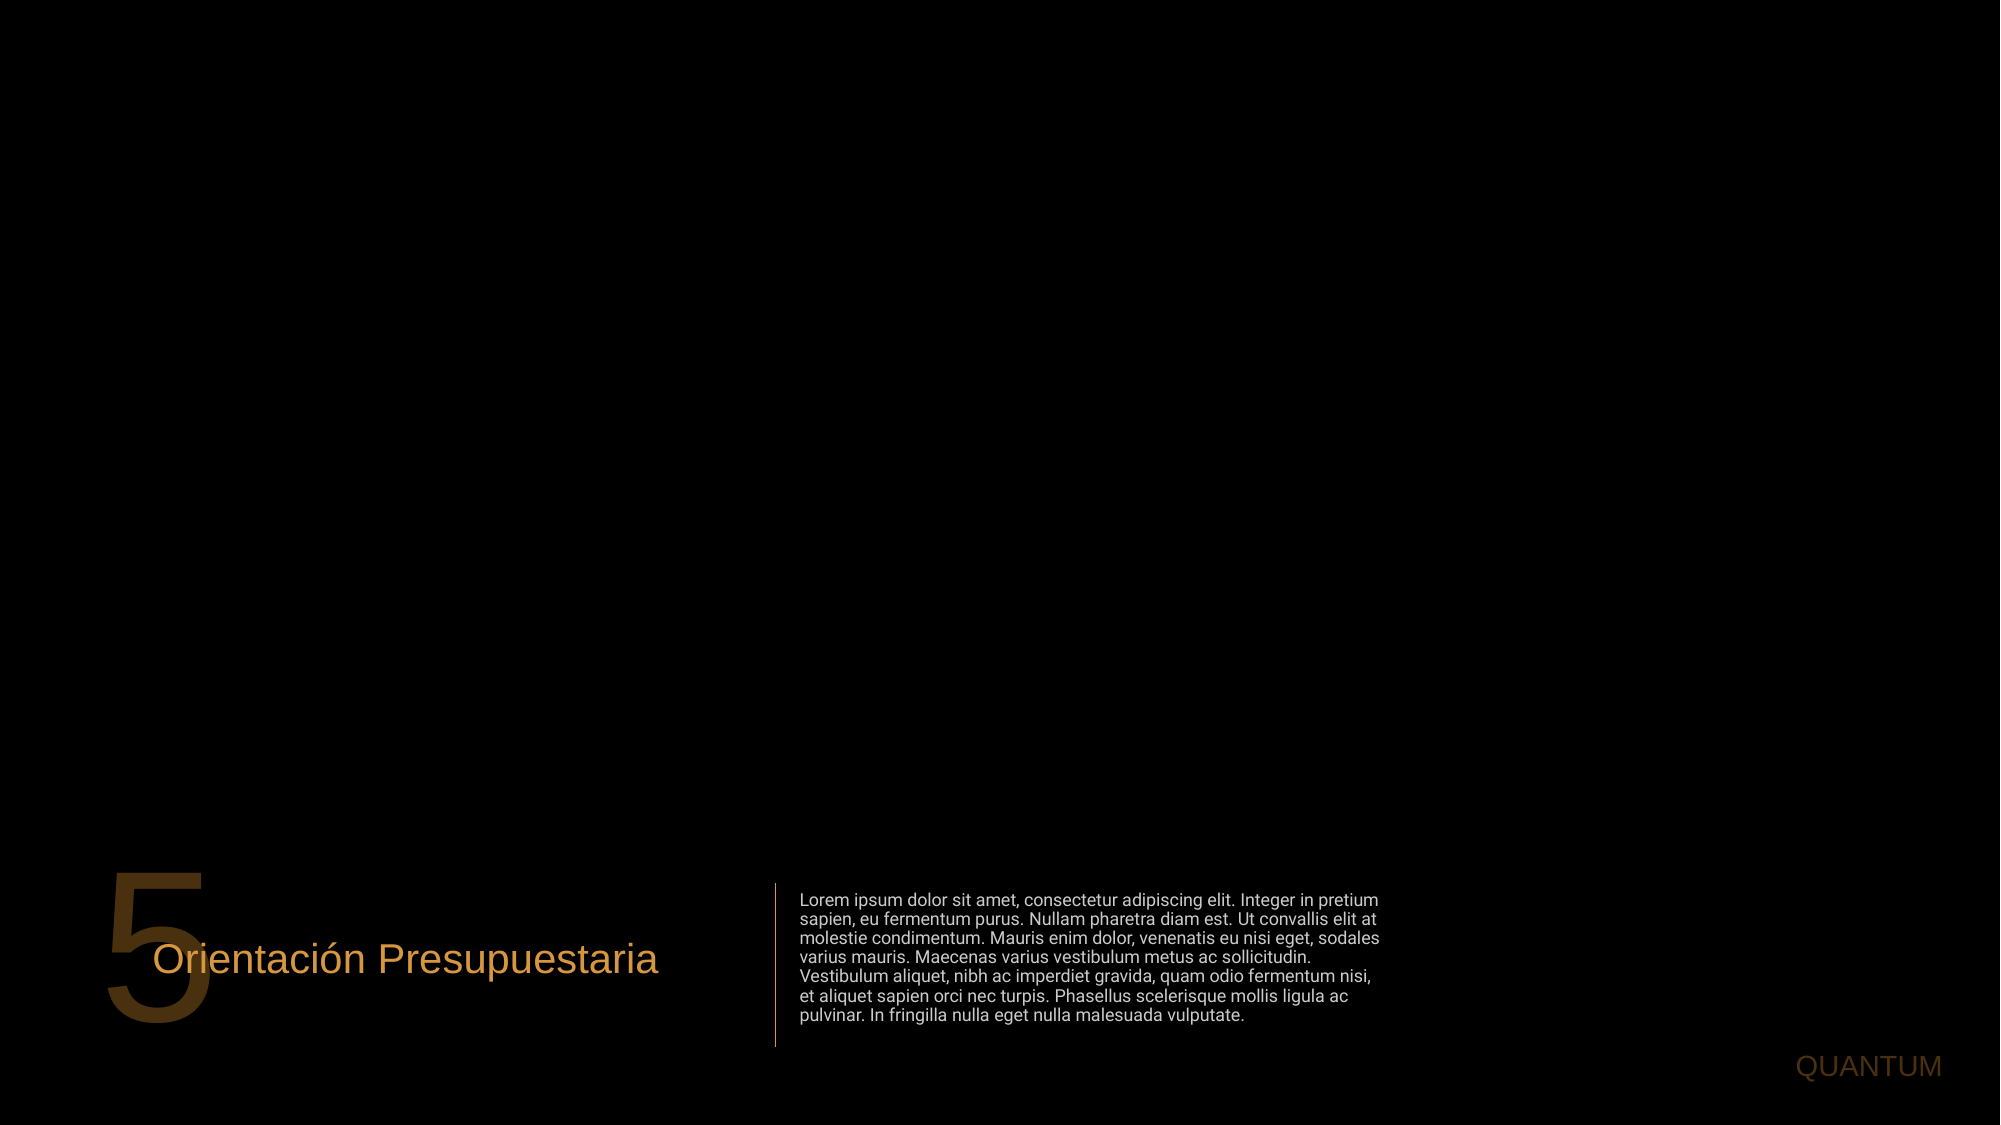

5
# Orientación Presupuestaria
Lorem ipsum dolor sit amet, consectetur adipiscing elit. Integer in pretium sapien, eu fermentum purus. Nullam pharetra diam est. Ut convallis elit at molestie condimentum. Mauris enim dolor, venenatis eu nisi eget, sodales varius mauris. Maecenas varius vestibulum metus ac sollicitudin. Vestibulum aliquet, nibh ac imperdiet gravida, quam odio fermentum nisi, et aliquet sapien orci nec turpis. Phasellus scelerisque mollis ligula ac pulvinar. In fringilla nulla eget nulla malesuada vulputate.